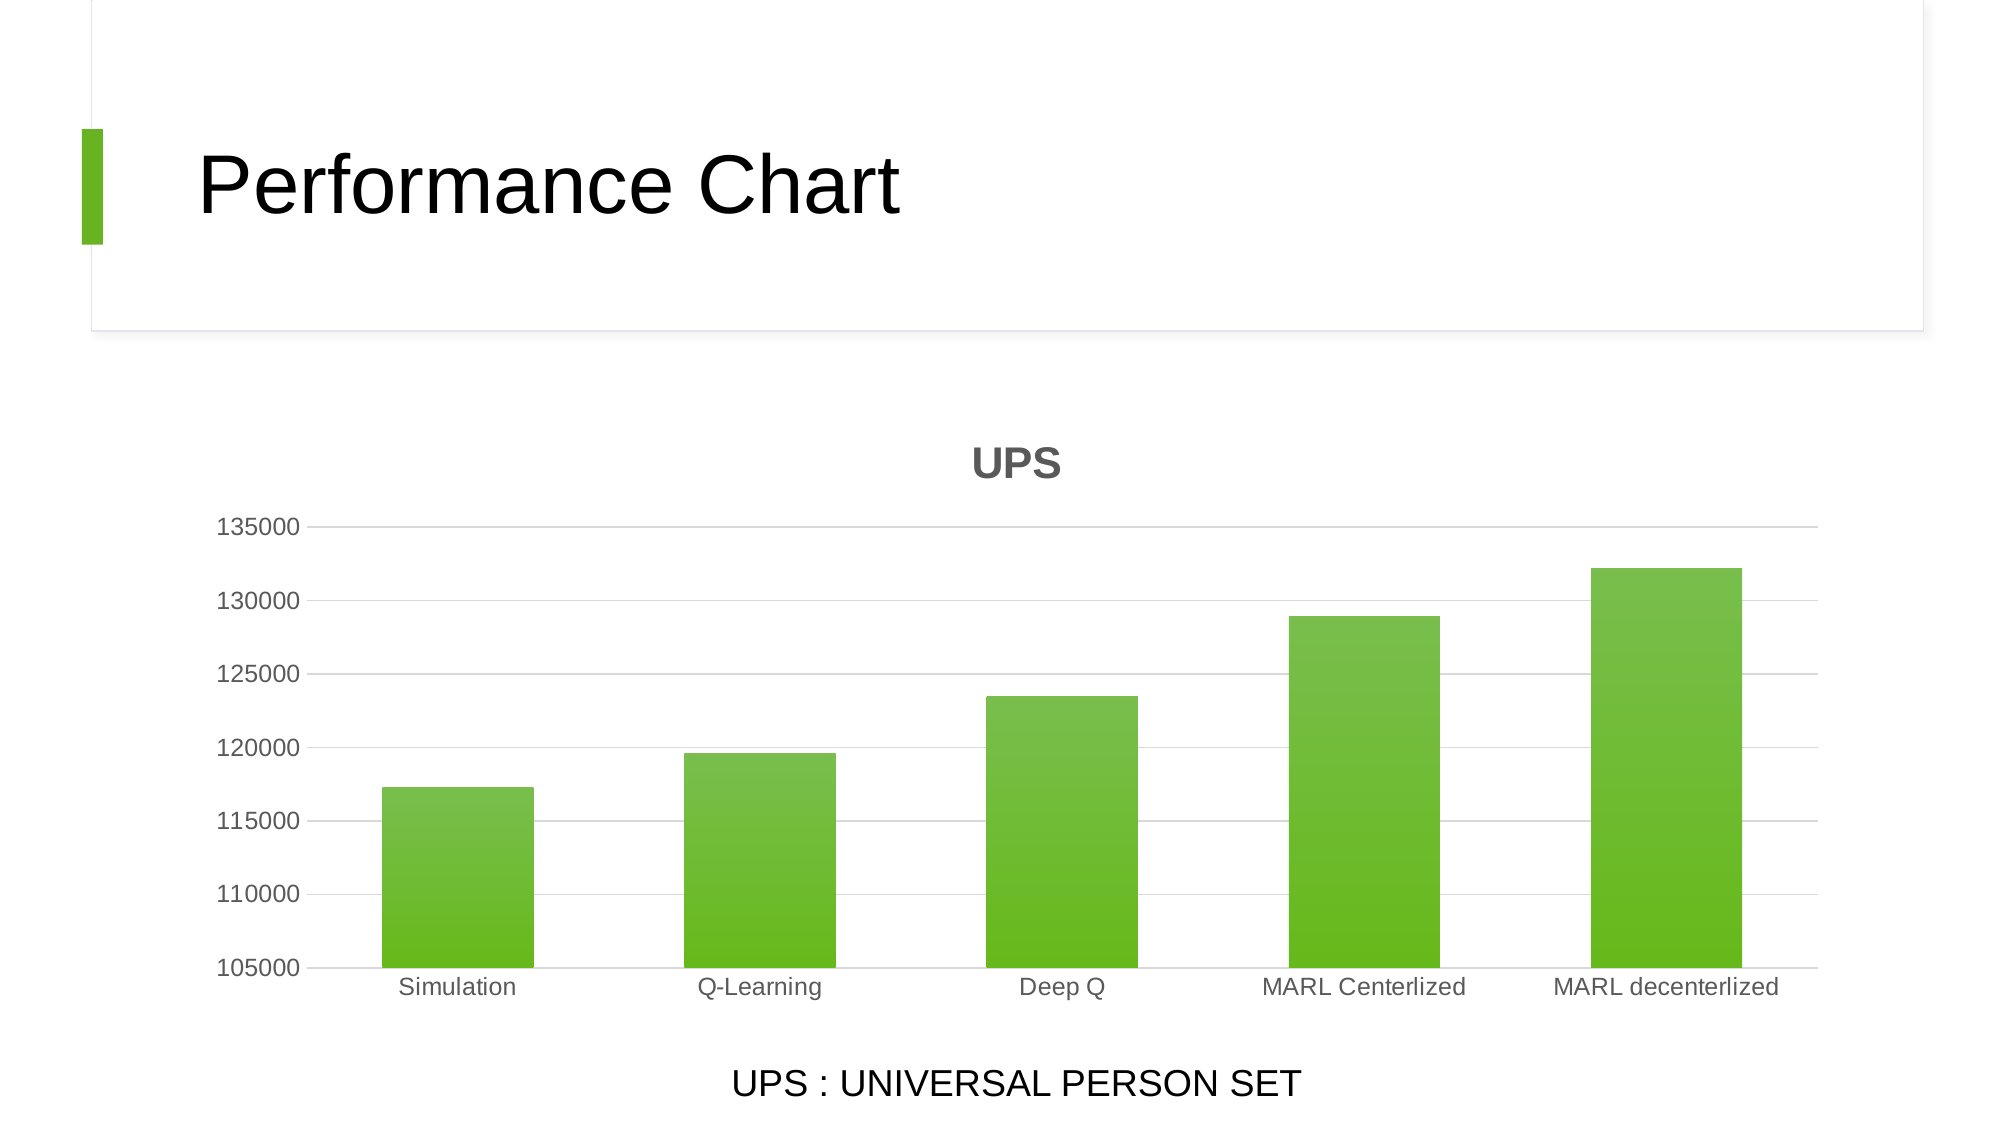

# Performance Chart

### Chart:

| Category | UPS |
|---|---|
| Simulation | 117244.0 |
| Q-Learning | 119586.0 |
| Deep Q | 123438.0 |
| MARL Centerlized | 128902.0 |
| MARL decenterlized | 132154.0 |
UPS : UNIVERSAL PERSON SET